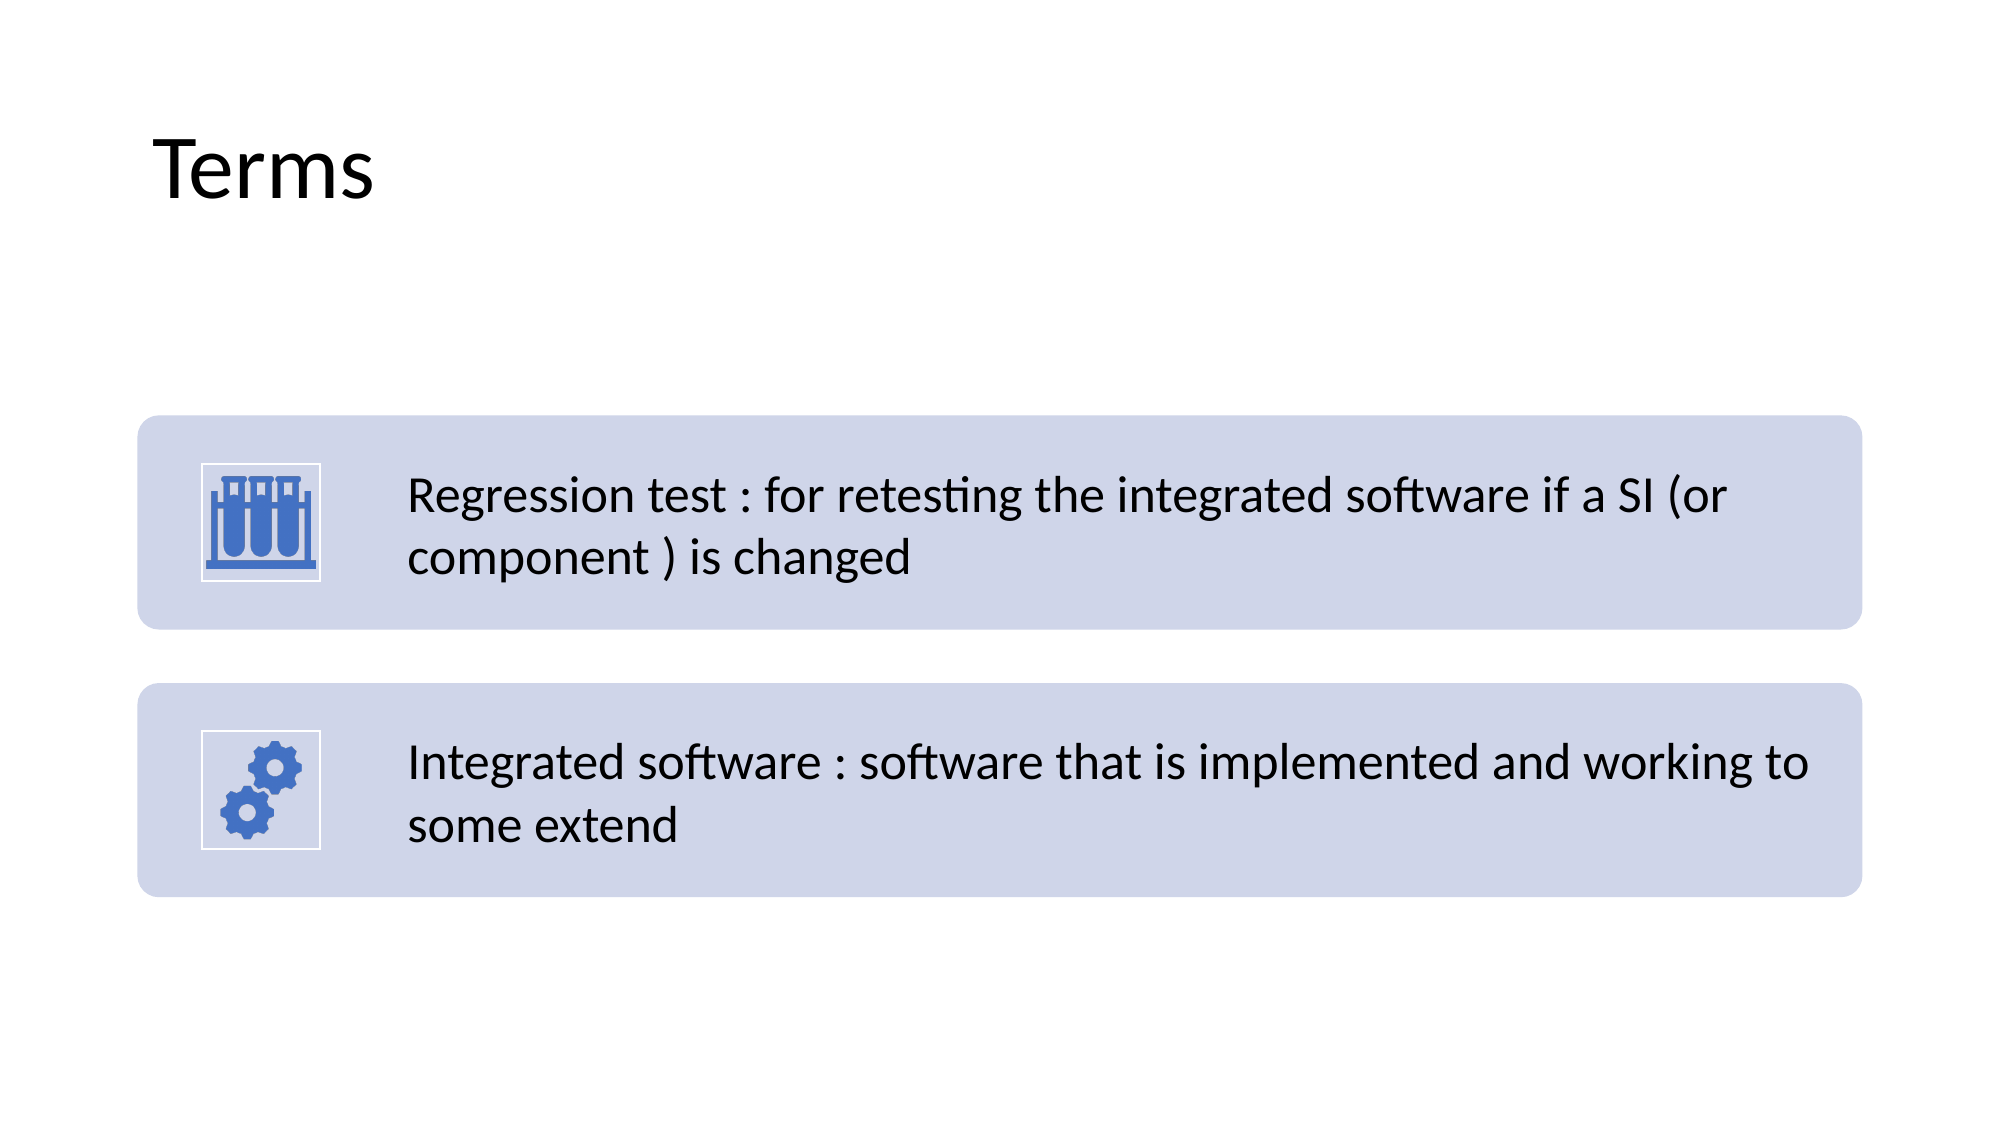

# Terms
Regression test : for retesting the integrated software if a SI (or component ) is changed
Integrated software : software that is implemented and working to some extend